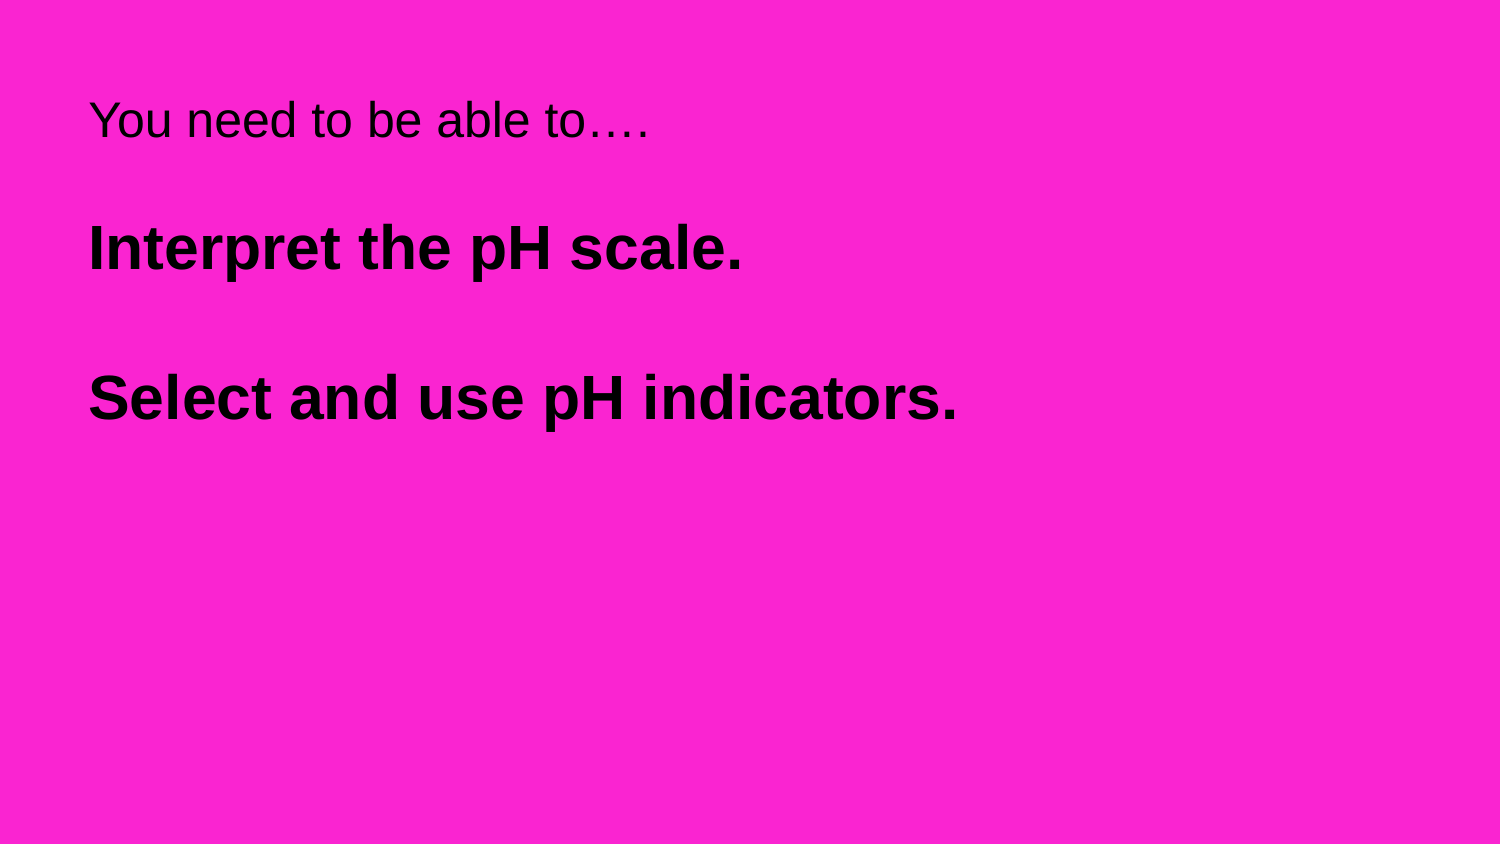

You need to be able to….

Interpret the pH scale.

Select and use pH indicators.